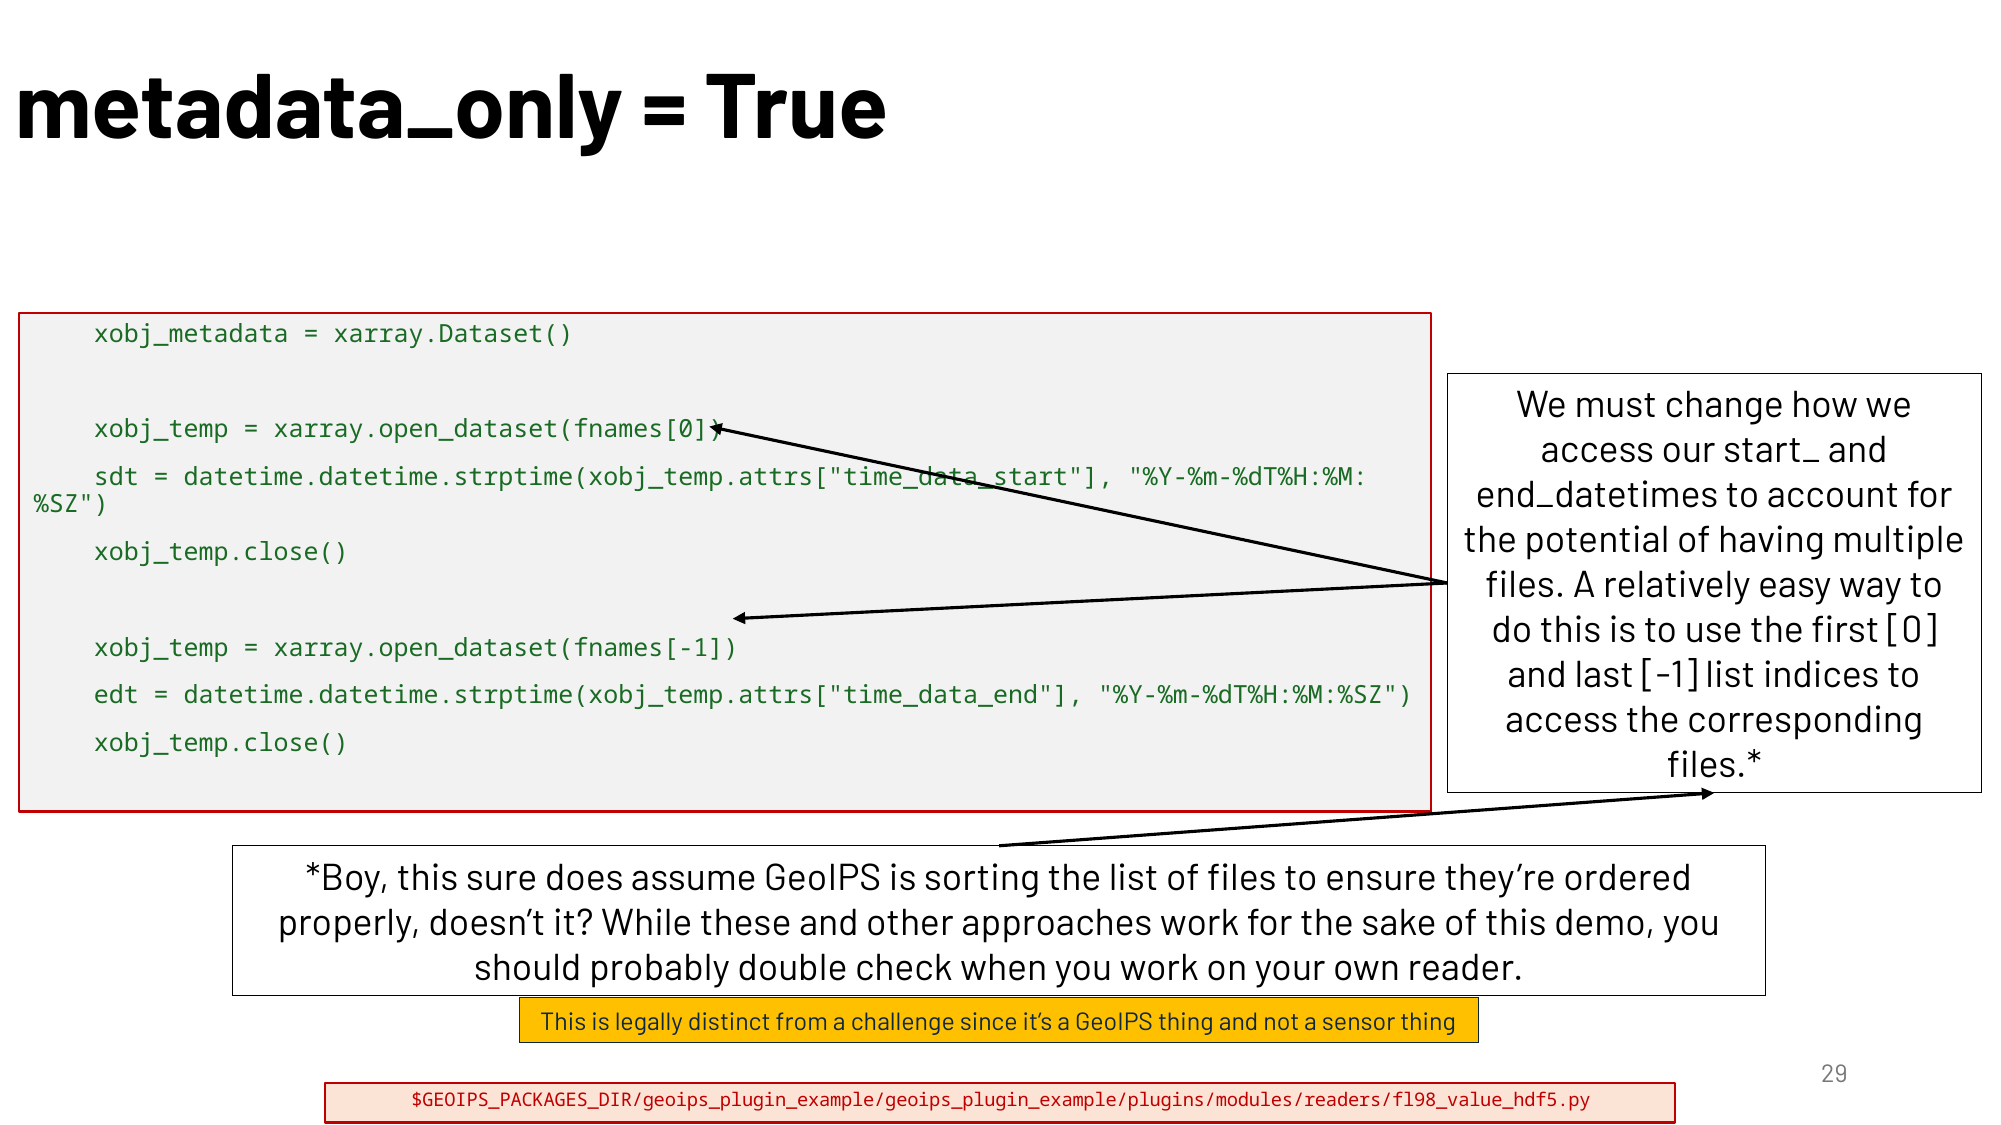

# metadata_only = True
    xobj_metadata = xarray.Dataset()

    xobj_temp = xarray.open_dataset(fnames[0])
    sdt = datetime.datetime.strptime(xobj_temp.attrs["time_data_start"], "%Y-%m-%dT%H:%M:%SZ")
    xobj_temp.close()

    xobj_temp = xarray.open_dataset(fnames[-1])
    edt = datetime.datetime.strptime(xobj_temp.attrs["time_data_end"], "%Y-%m-%dT%H:%M:%SZ")
    xobj_temp.close()
We must change how we access our start_ and end_datetimes to account for the potential of having multiple files. A relatively easy way to do this is to use the first [0] and last [-1] list indices to access the corresponding files.*
*Boy, this sure does assume GeoIPS is sorting the list of files to ensure they’re ordered properly, doesn’t it? While these and other approaches work for the sake of this demo, you should probably double check when you work on your own reader.
This is legally distinct from a challenge since it’s a GeoIPS thing and not a sensor thing
29
$GEOIPS_PACKAGES_DIR/geoips_plugin_example/geoips_plugin_example/plugins/modules/readers/fl98_value_hdf5.py